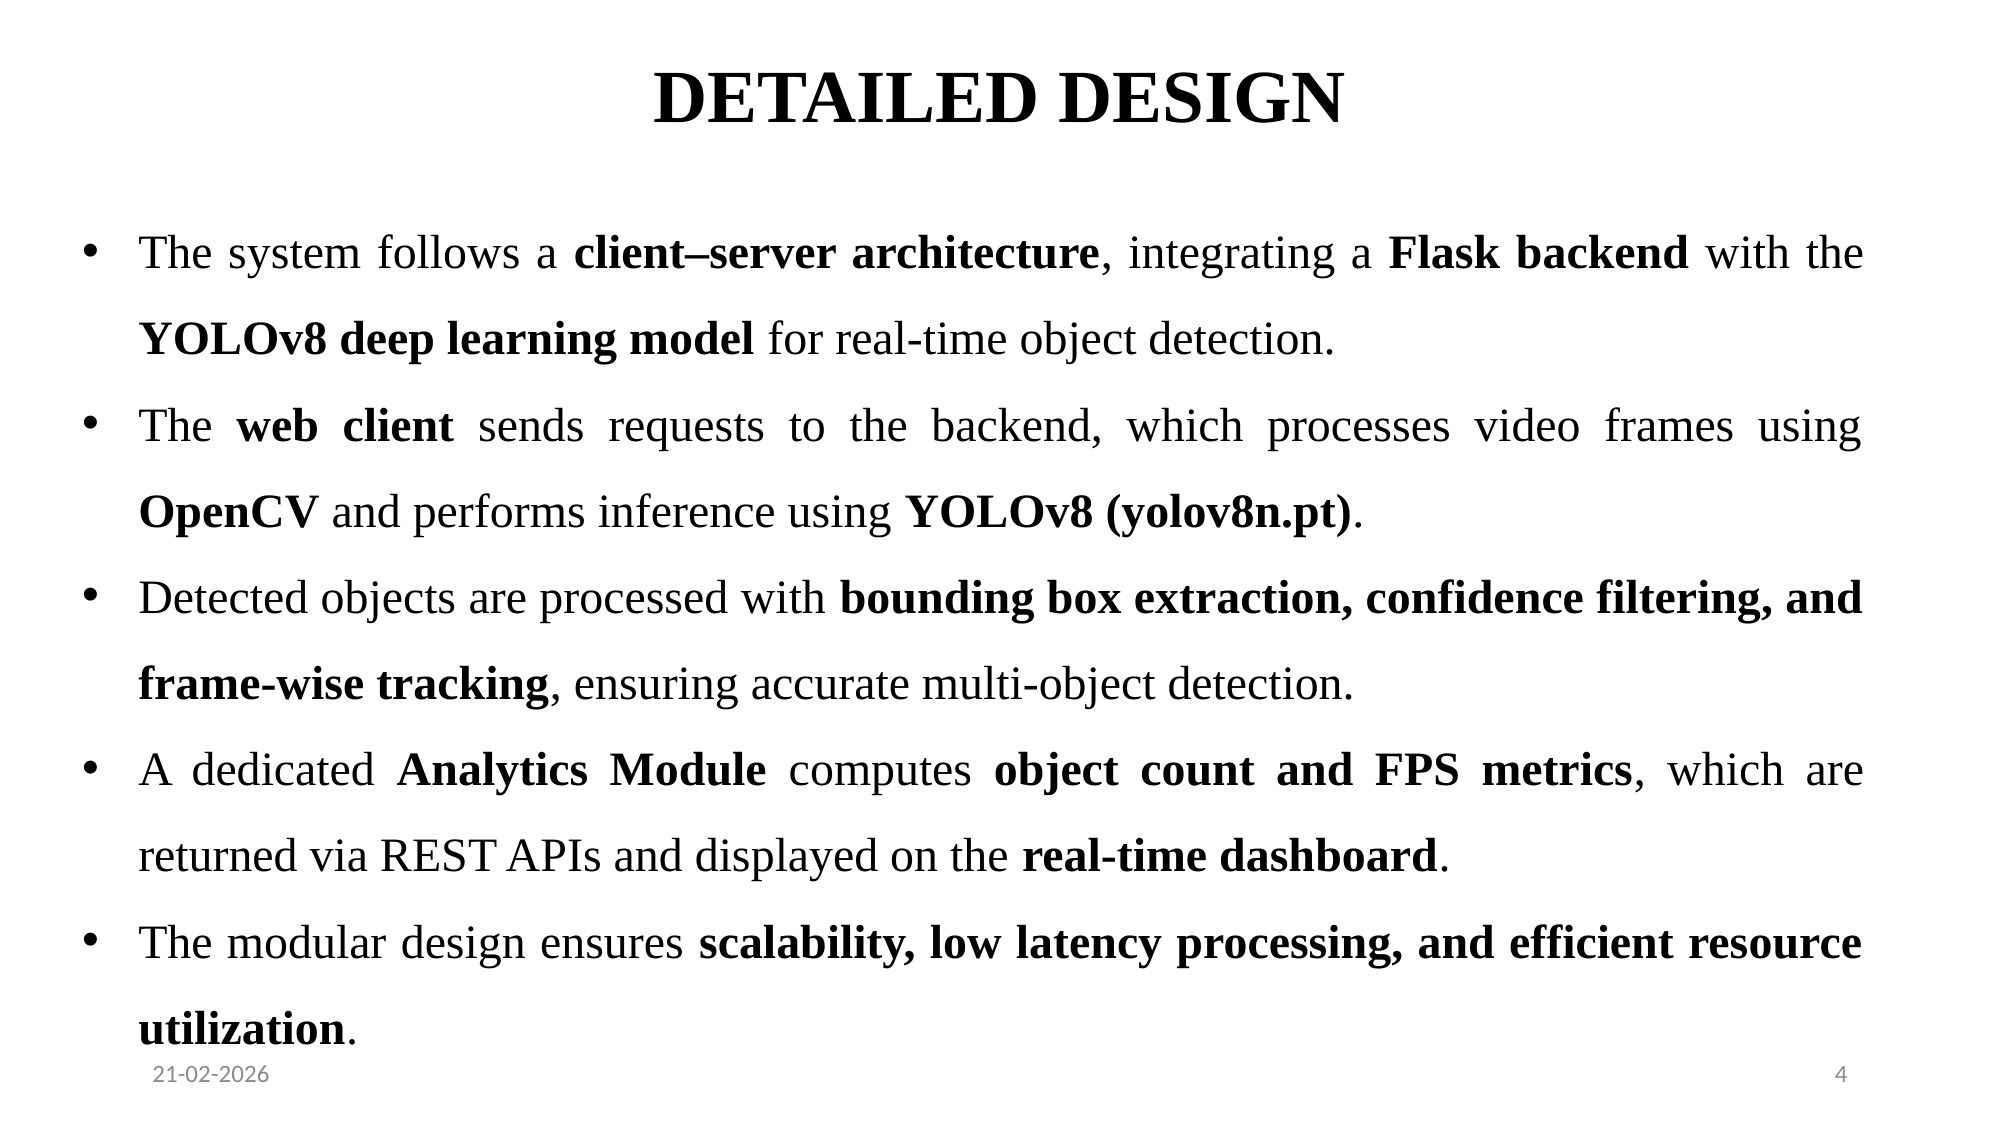

# DETAILED DESIGN
The system follows a client–server architecture, integrating a Flask backend with the YOLOv8 deep learning model for real-time object detection.
The web client sends requests to the backend, which processes video frames using OpenCV and performs inference using YOLOv8 (yolov8n.pt).
Detected objects are processed with bounding box extraction, confidence filtering, and frame-wise tracking, ensuring accurate multi-object detection.
A dedicated Analytics Module computes object count and FPS metrics, which are returned via REST APIs and displayed on the real-time dashboard.
The modular design ensures scalability, low latency processing, and efficient resource utilization.
21-02-2026
4